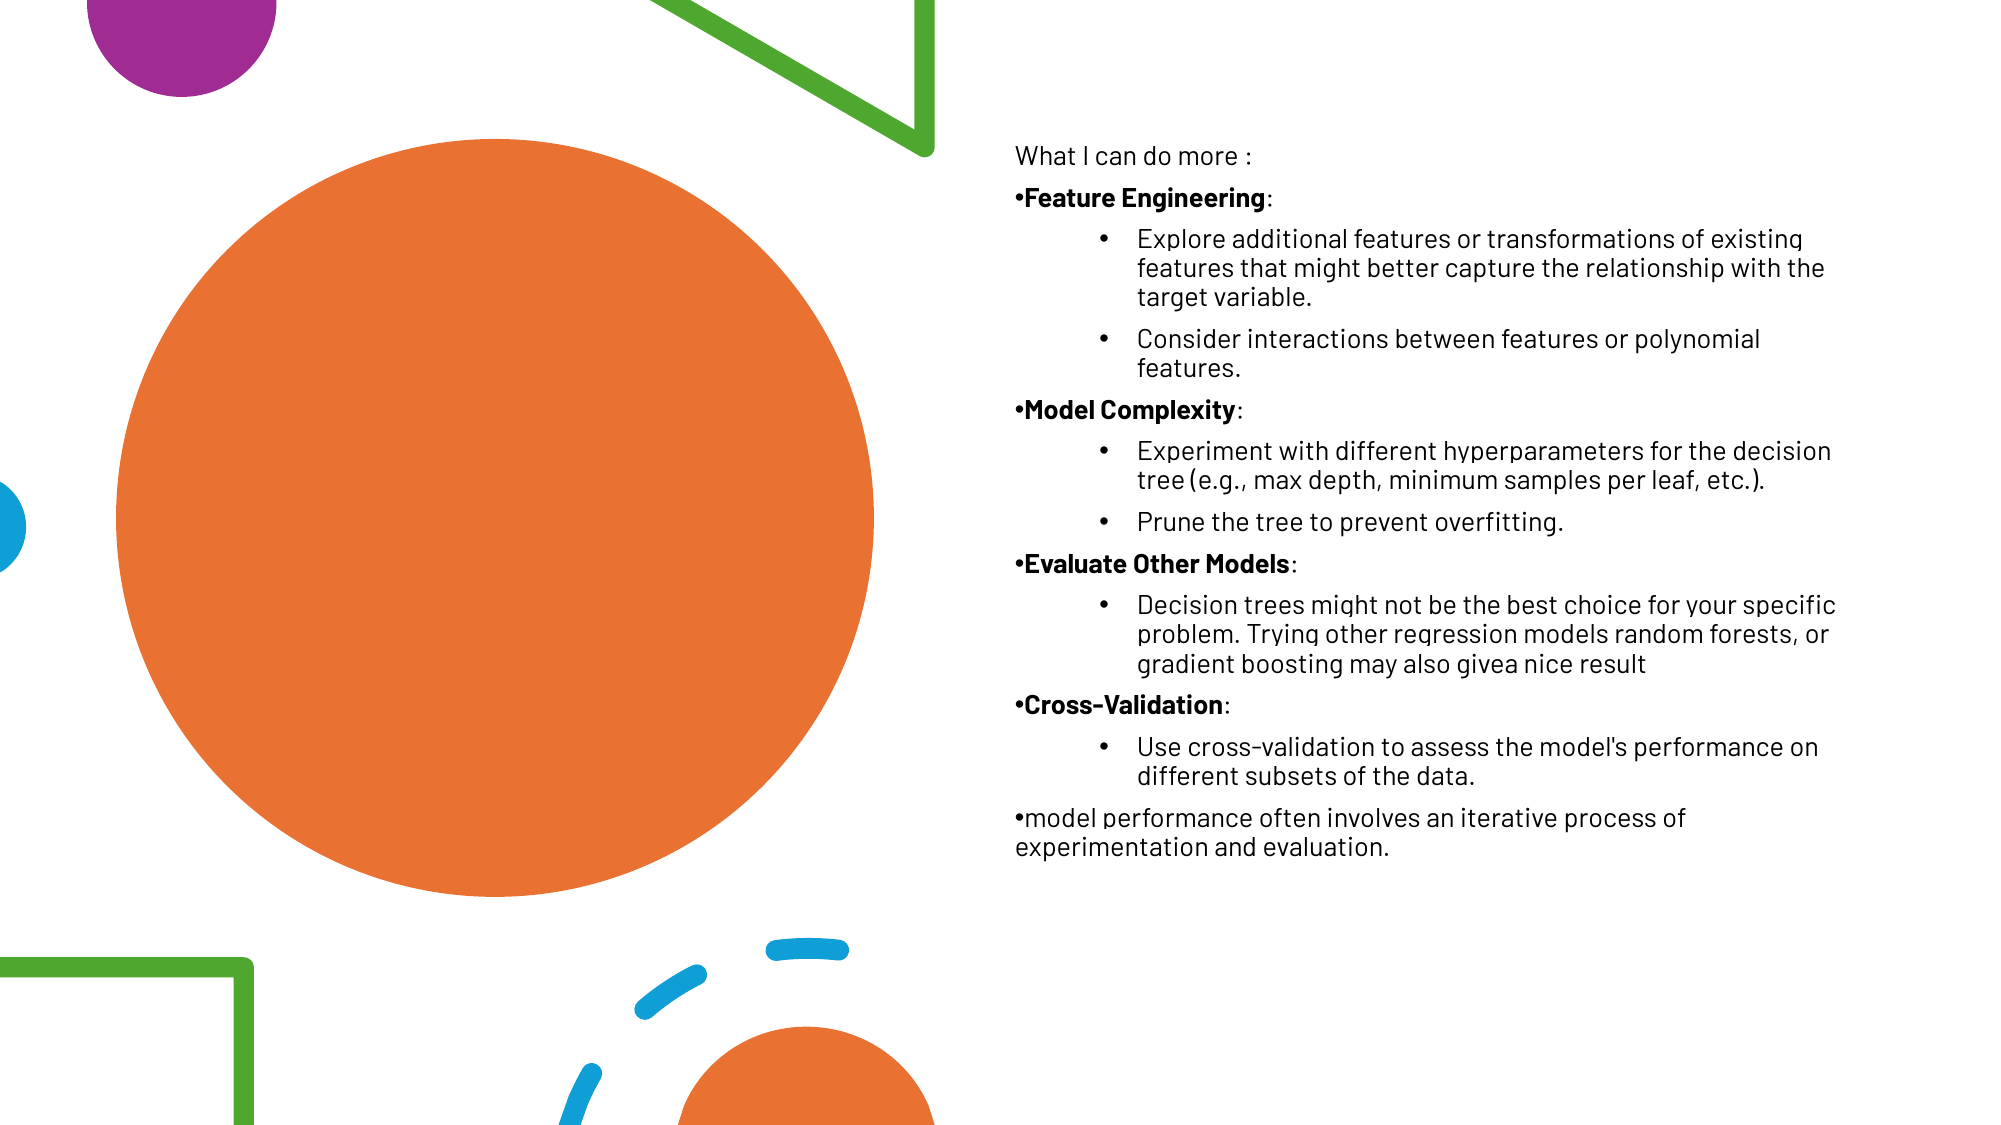

What I can do more :
Feature Engineering:
Explore additional features or transformations of existing features that might better capture the relationship with the target variable.
Consider interactions between features or polynomial features.
Model Complexity:
Experiment with different hyperparameters for the decision tree (e.g., max depth, minimum samples per leaf, etc.).
Prune the tree to prevent overfitting.
Evaluate Other Models:
Decision trees might not be the best choice for your specific problem. Trying other regression models random forests, or gradient boosting may also givea nice result
Cross-Validation:
Use cross-validation to assess the model's performance on different subsets of the data.
model performance often involves an iterative process of experimentation and evaluation.